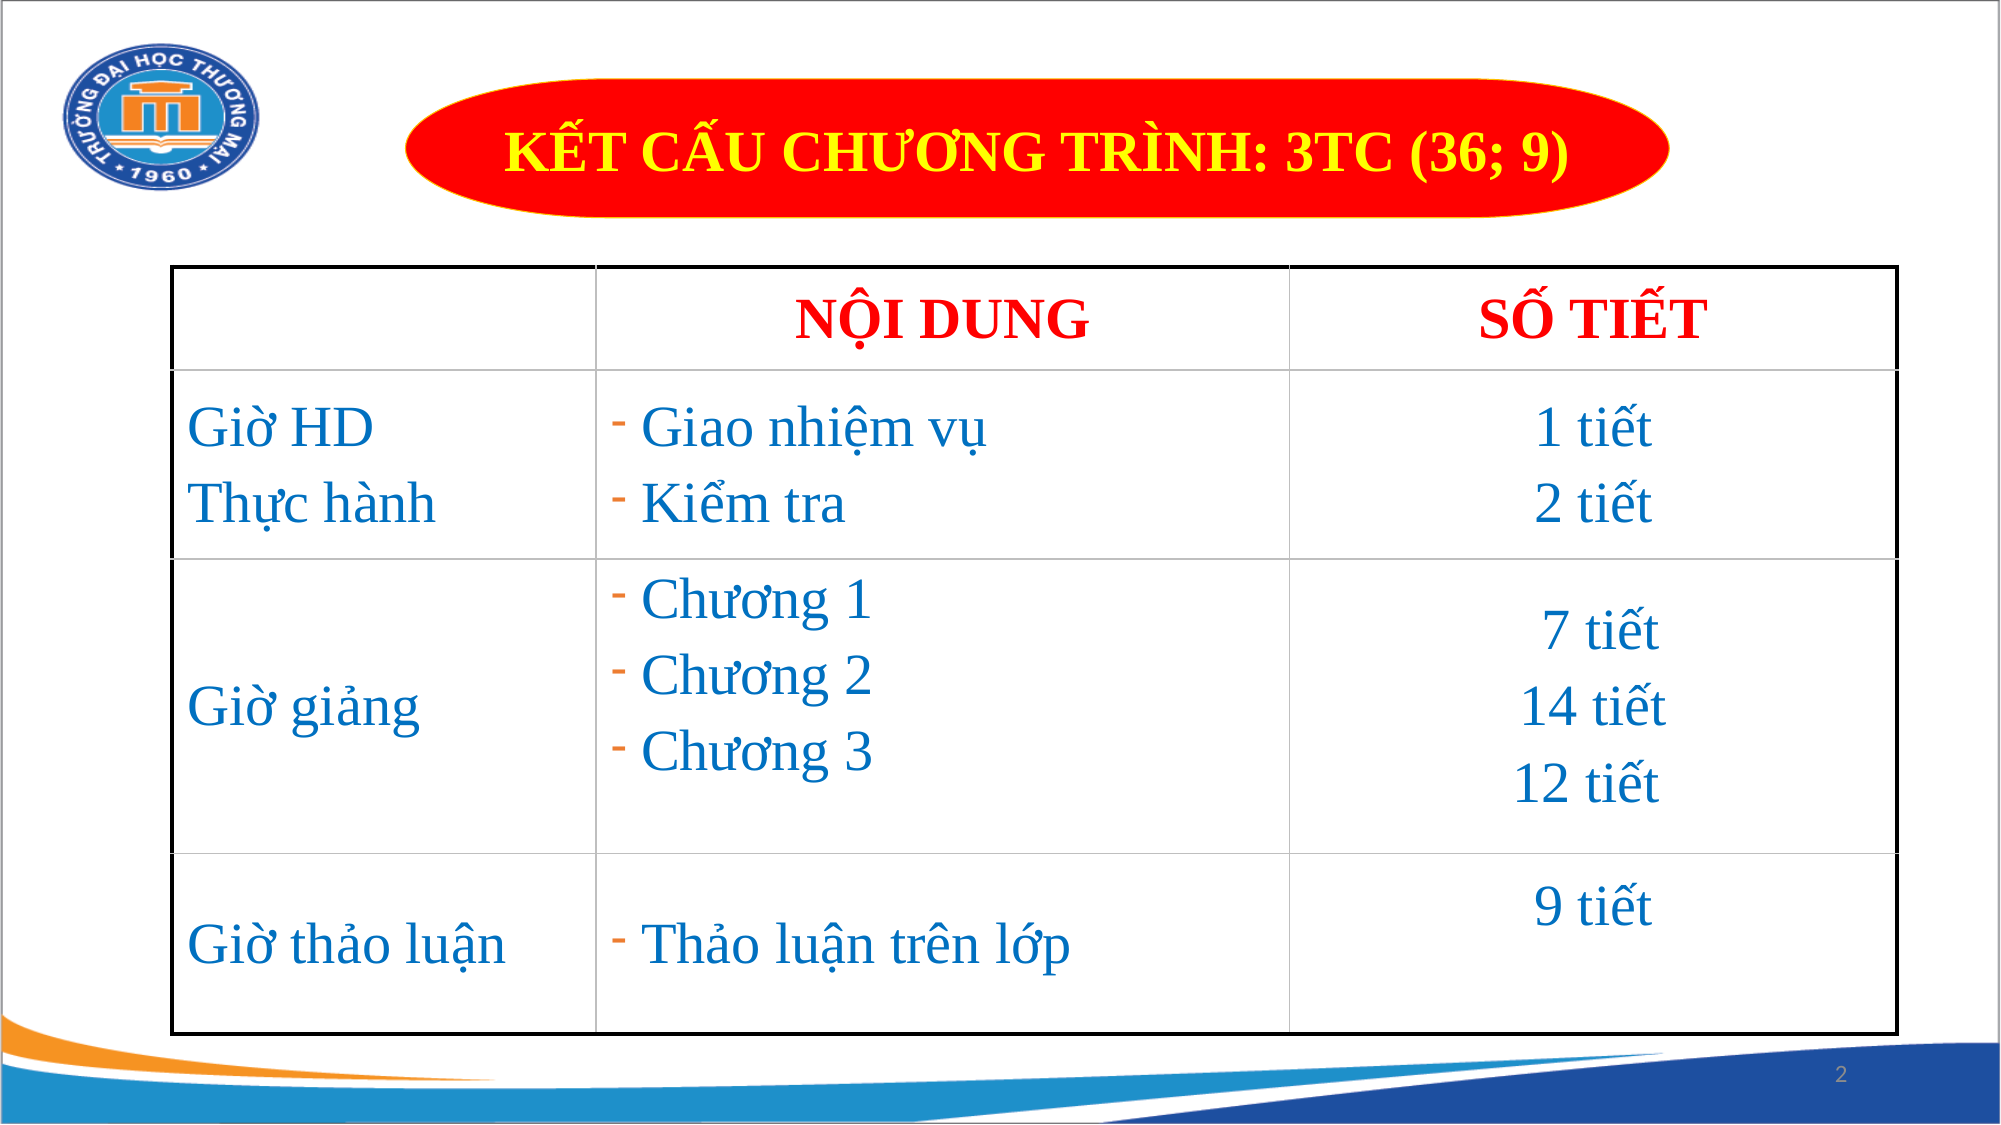

KẾT CẤU CHƯƠNG TRÌNH: 3TC (36; 9)
|  | NỘI DUNG | SỐ TIẾT |
| --- | --- | --- |
| Giờ HD Thực hành | Giao nhiệm vụ Kiểm tra | 1 tiết 2 tiết |
| Giờ giảng | Chương 1 Chương 2 Chương 3 | 7 tiết 14 tiết 12 tiết |
| Giờ thảo luận | Thảo luận trên lớp | 9 tiết |
2